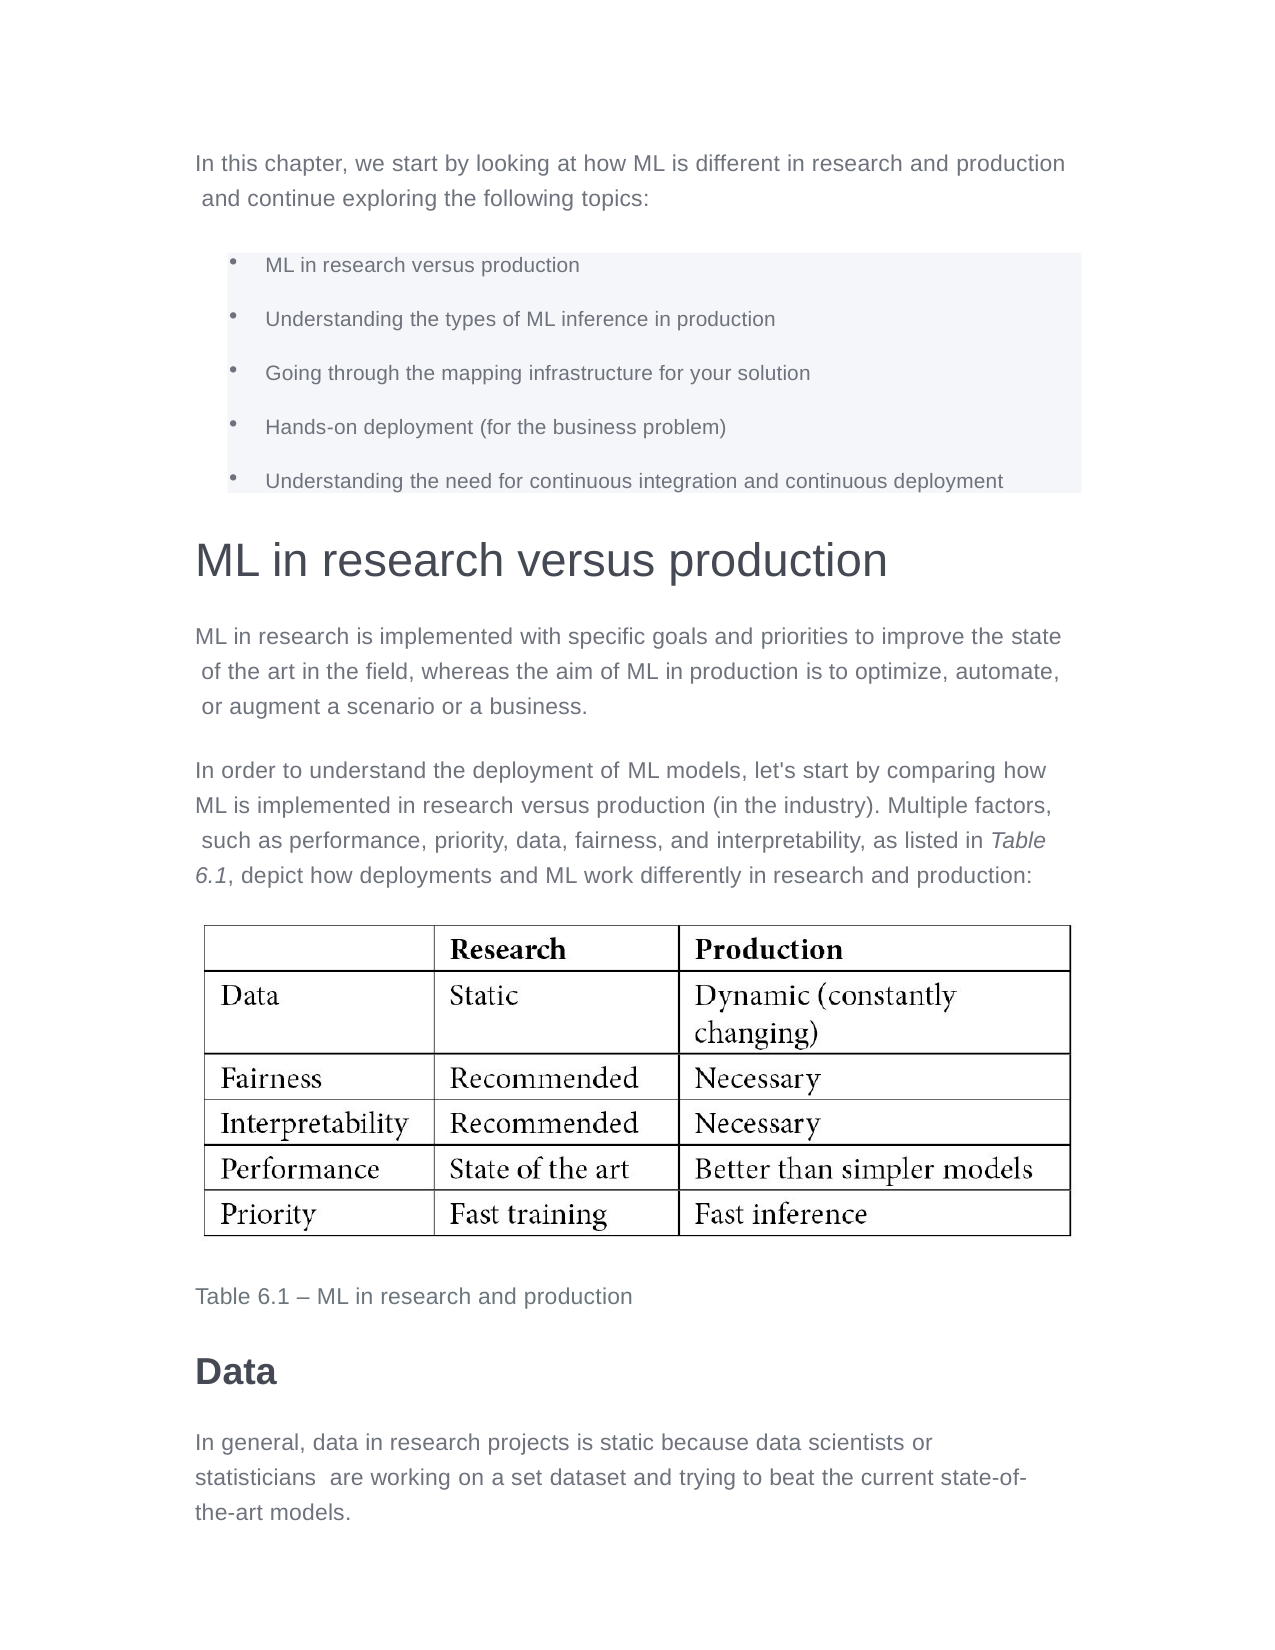

In this chapter, we start by looking at how ML is different in research and production  and continue exploring the following topics:
ML in research versus production

Understanding the types of ML inference in production

Going through the mapping infrastructure for your solution

Hands-on deployment (for the business problem)

Understanding the need for continuous integration and continuous deployment
ML in research versus production
ML in research is implemented with specific goals and priorities to improve the state  of the art in the field, whereas the aim of ML in production is to optimize, automate,  or augment a scenario or a business.

In order to understand the deployment of ML models, let's start by comparing how  ML is implemented in research versus production (in the industry). Multiple factors,  such as performance, priority, data, fairness, and interpretability, as listed in Table  6.1, depict how deployments and ML work differently in research and production:

Table 6.1 – ML in research and production
Data
In general, data in research projects is static because data scientists or statisticians  are working on a set dataset and trying to beat the current state-of-the-art models.